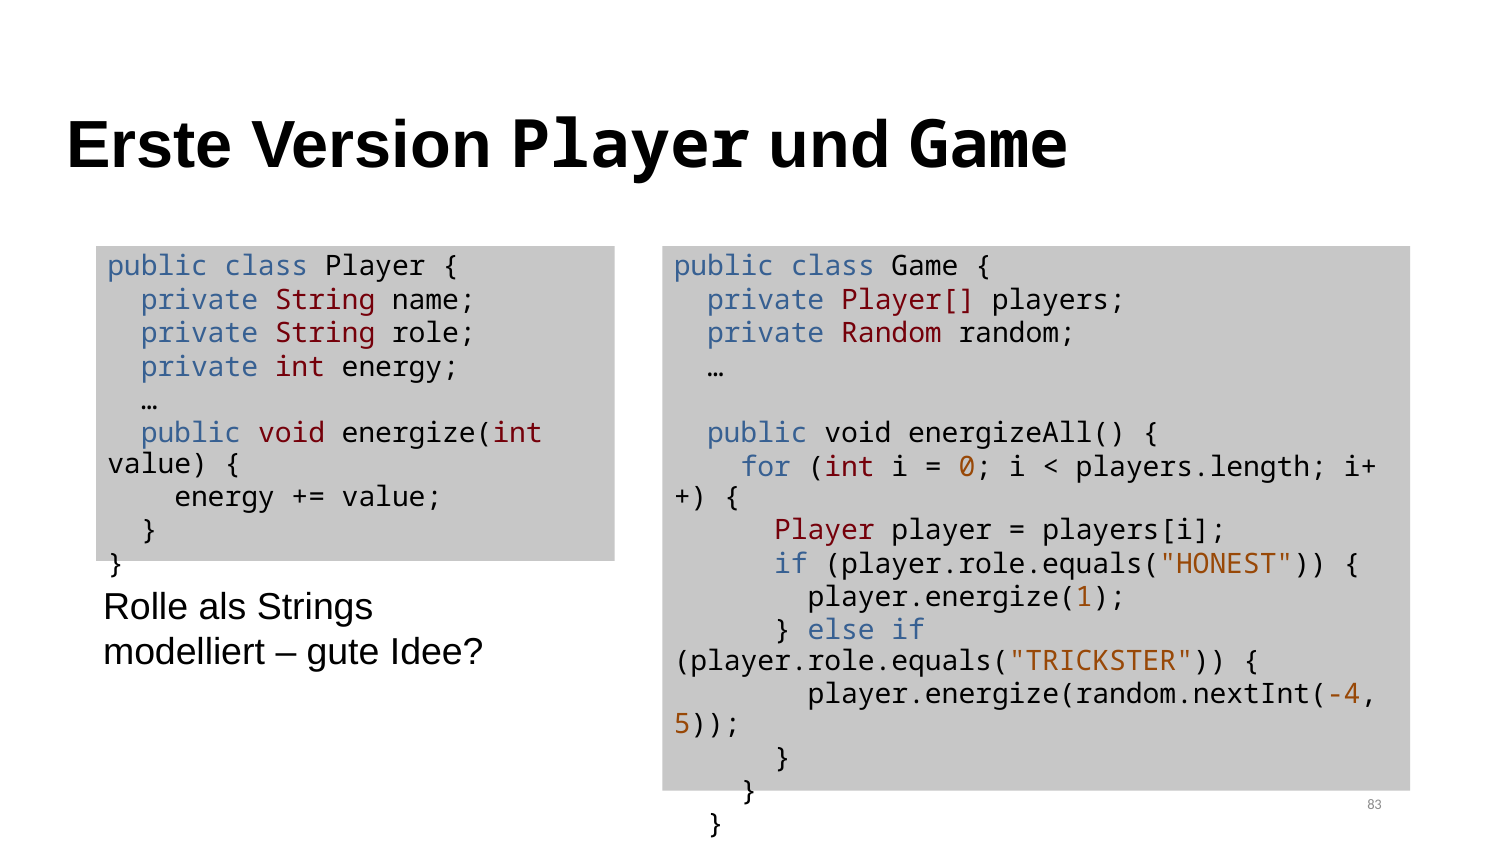

# Erste Version Player und Game
public class Player {
  private String name;
  private String role;
  private int energy;
  …
  public void energize(int value) {
    energy += value;
  }
}
public class Game {
  private Player[] players;
  private Random random;
  …

  public void energizeAll() {
    for (int i = 0; i < players.length; i++) {
      Player player = players[i];
      if (player.role.equals("HONEST")) {
        player.energize(1);
      } else if (player.role.equals("TRICKSTER")) {
        player.energize(random.nextInt(-4, 5));
      }
    }
  }
}
Rolle als Strings
modelliert – gute Idee?
83